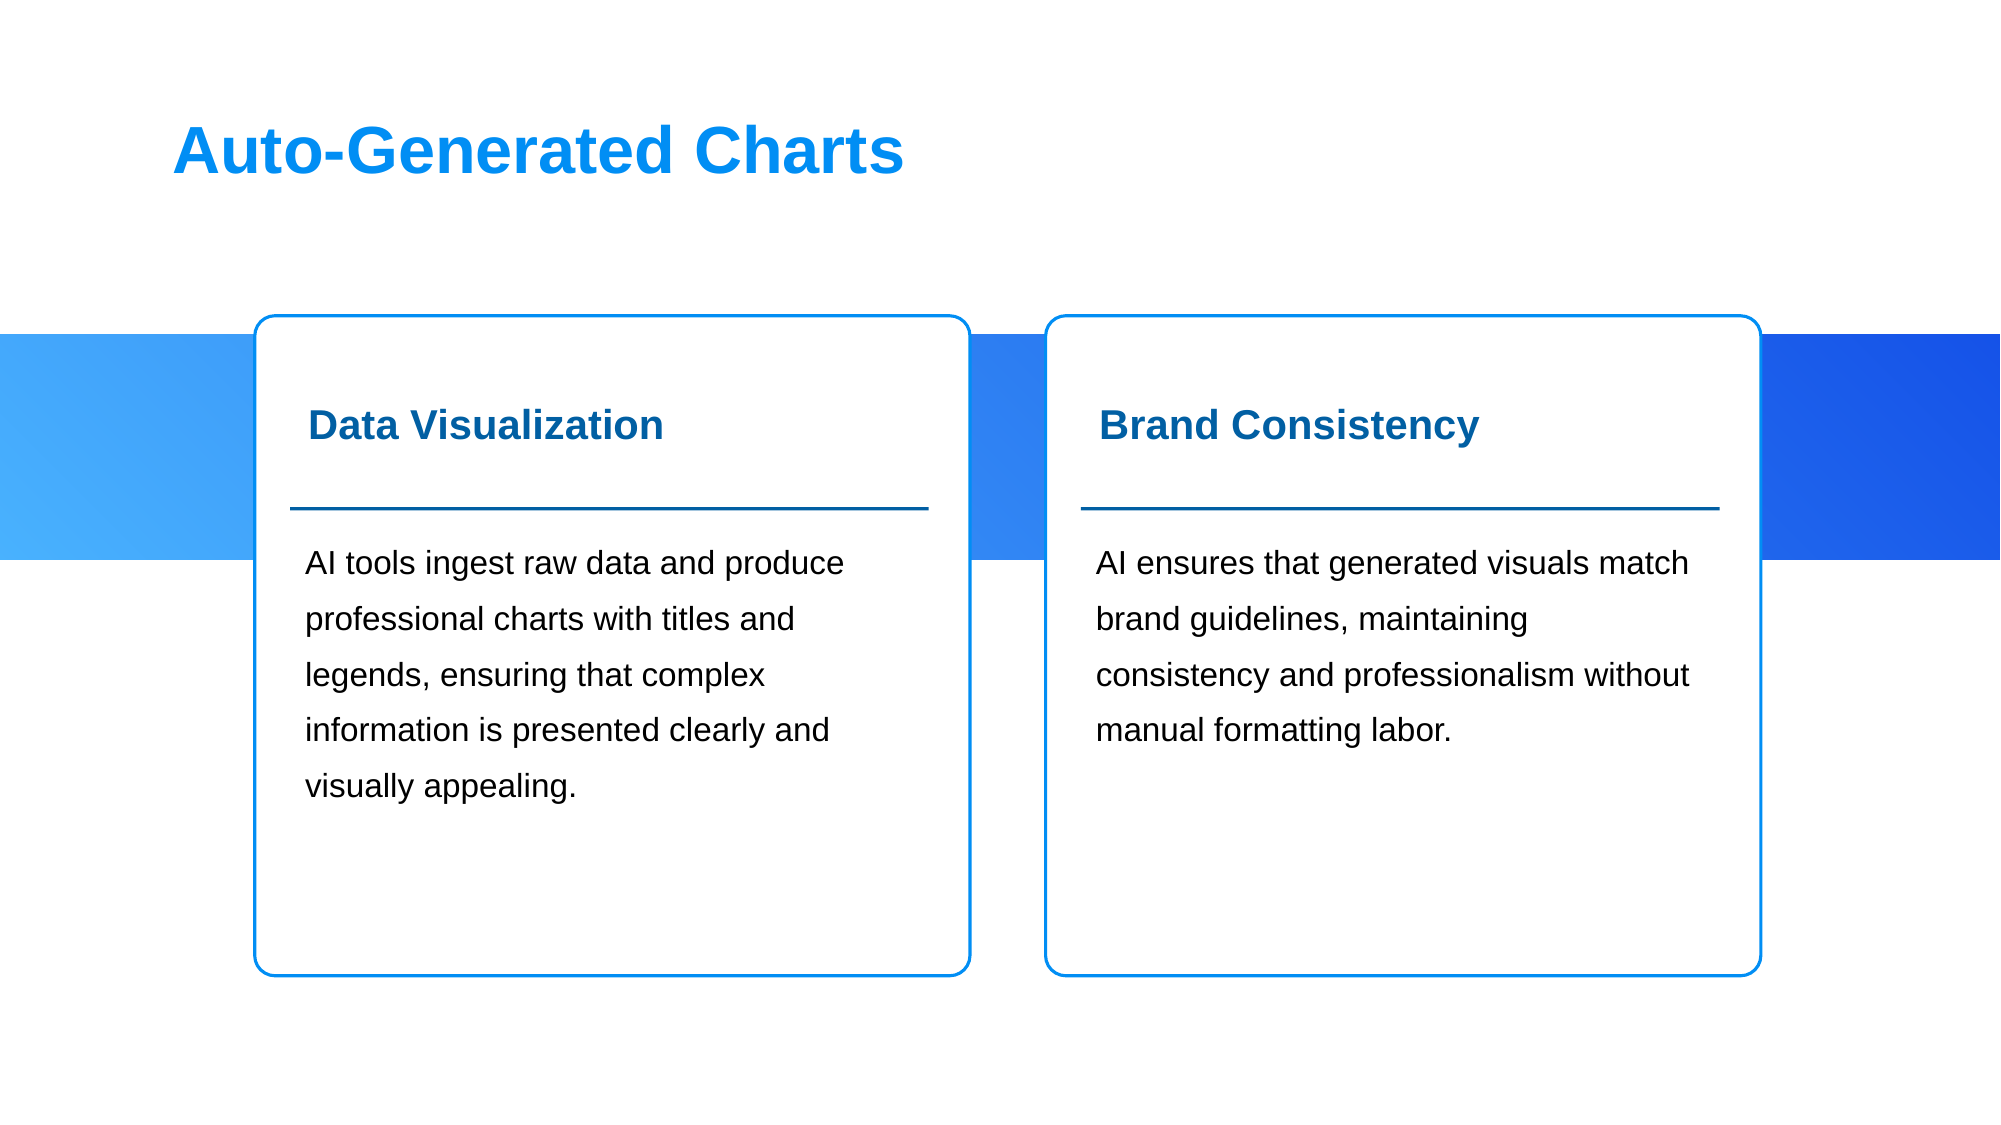

Auto-Generated Charts

Data Visualization
Brand Consistency

AI tools ingest raw data and produce professional charts with titles and legends, ensuring that complex information is presented clearly and visually appealing.
AI ensures that generated visuals match brand guidelines, maintaining consistency and professionalism without manual formatting labor.